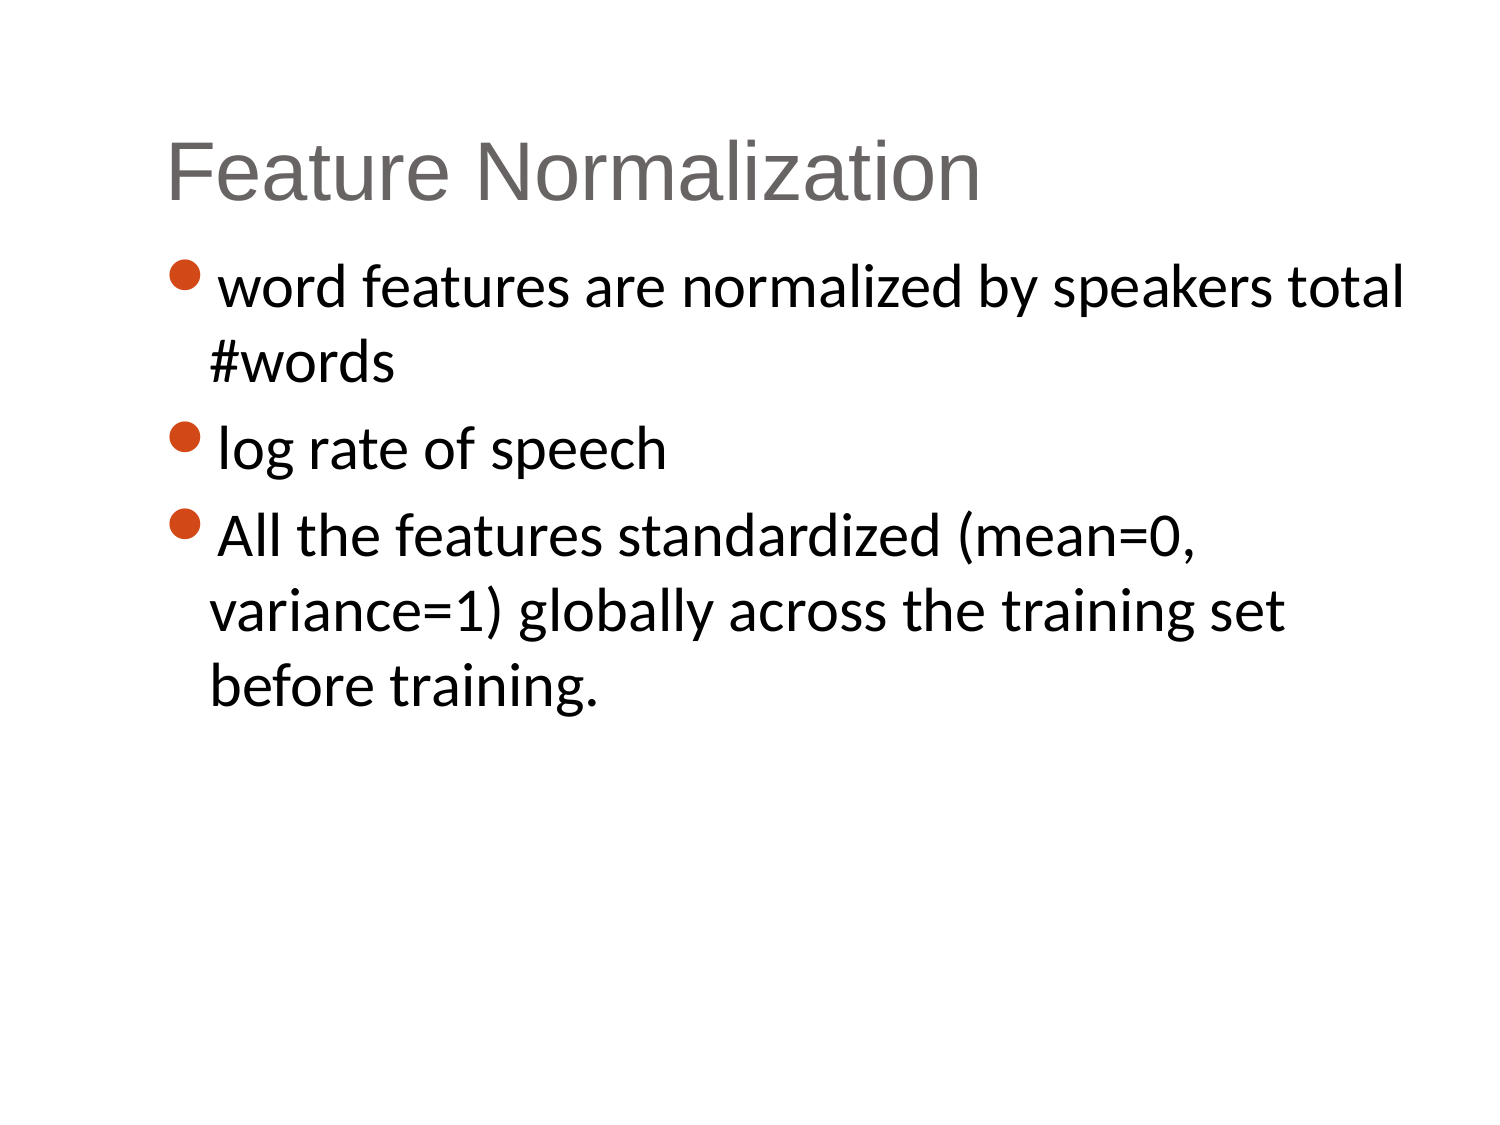

# Feature Normalization
word features are normalized by speakers total #words
log rate of speech
All the features standardized (mean=0, variance=1) globally across the training set before training.